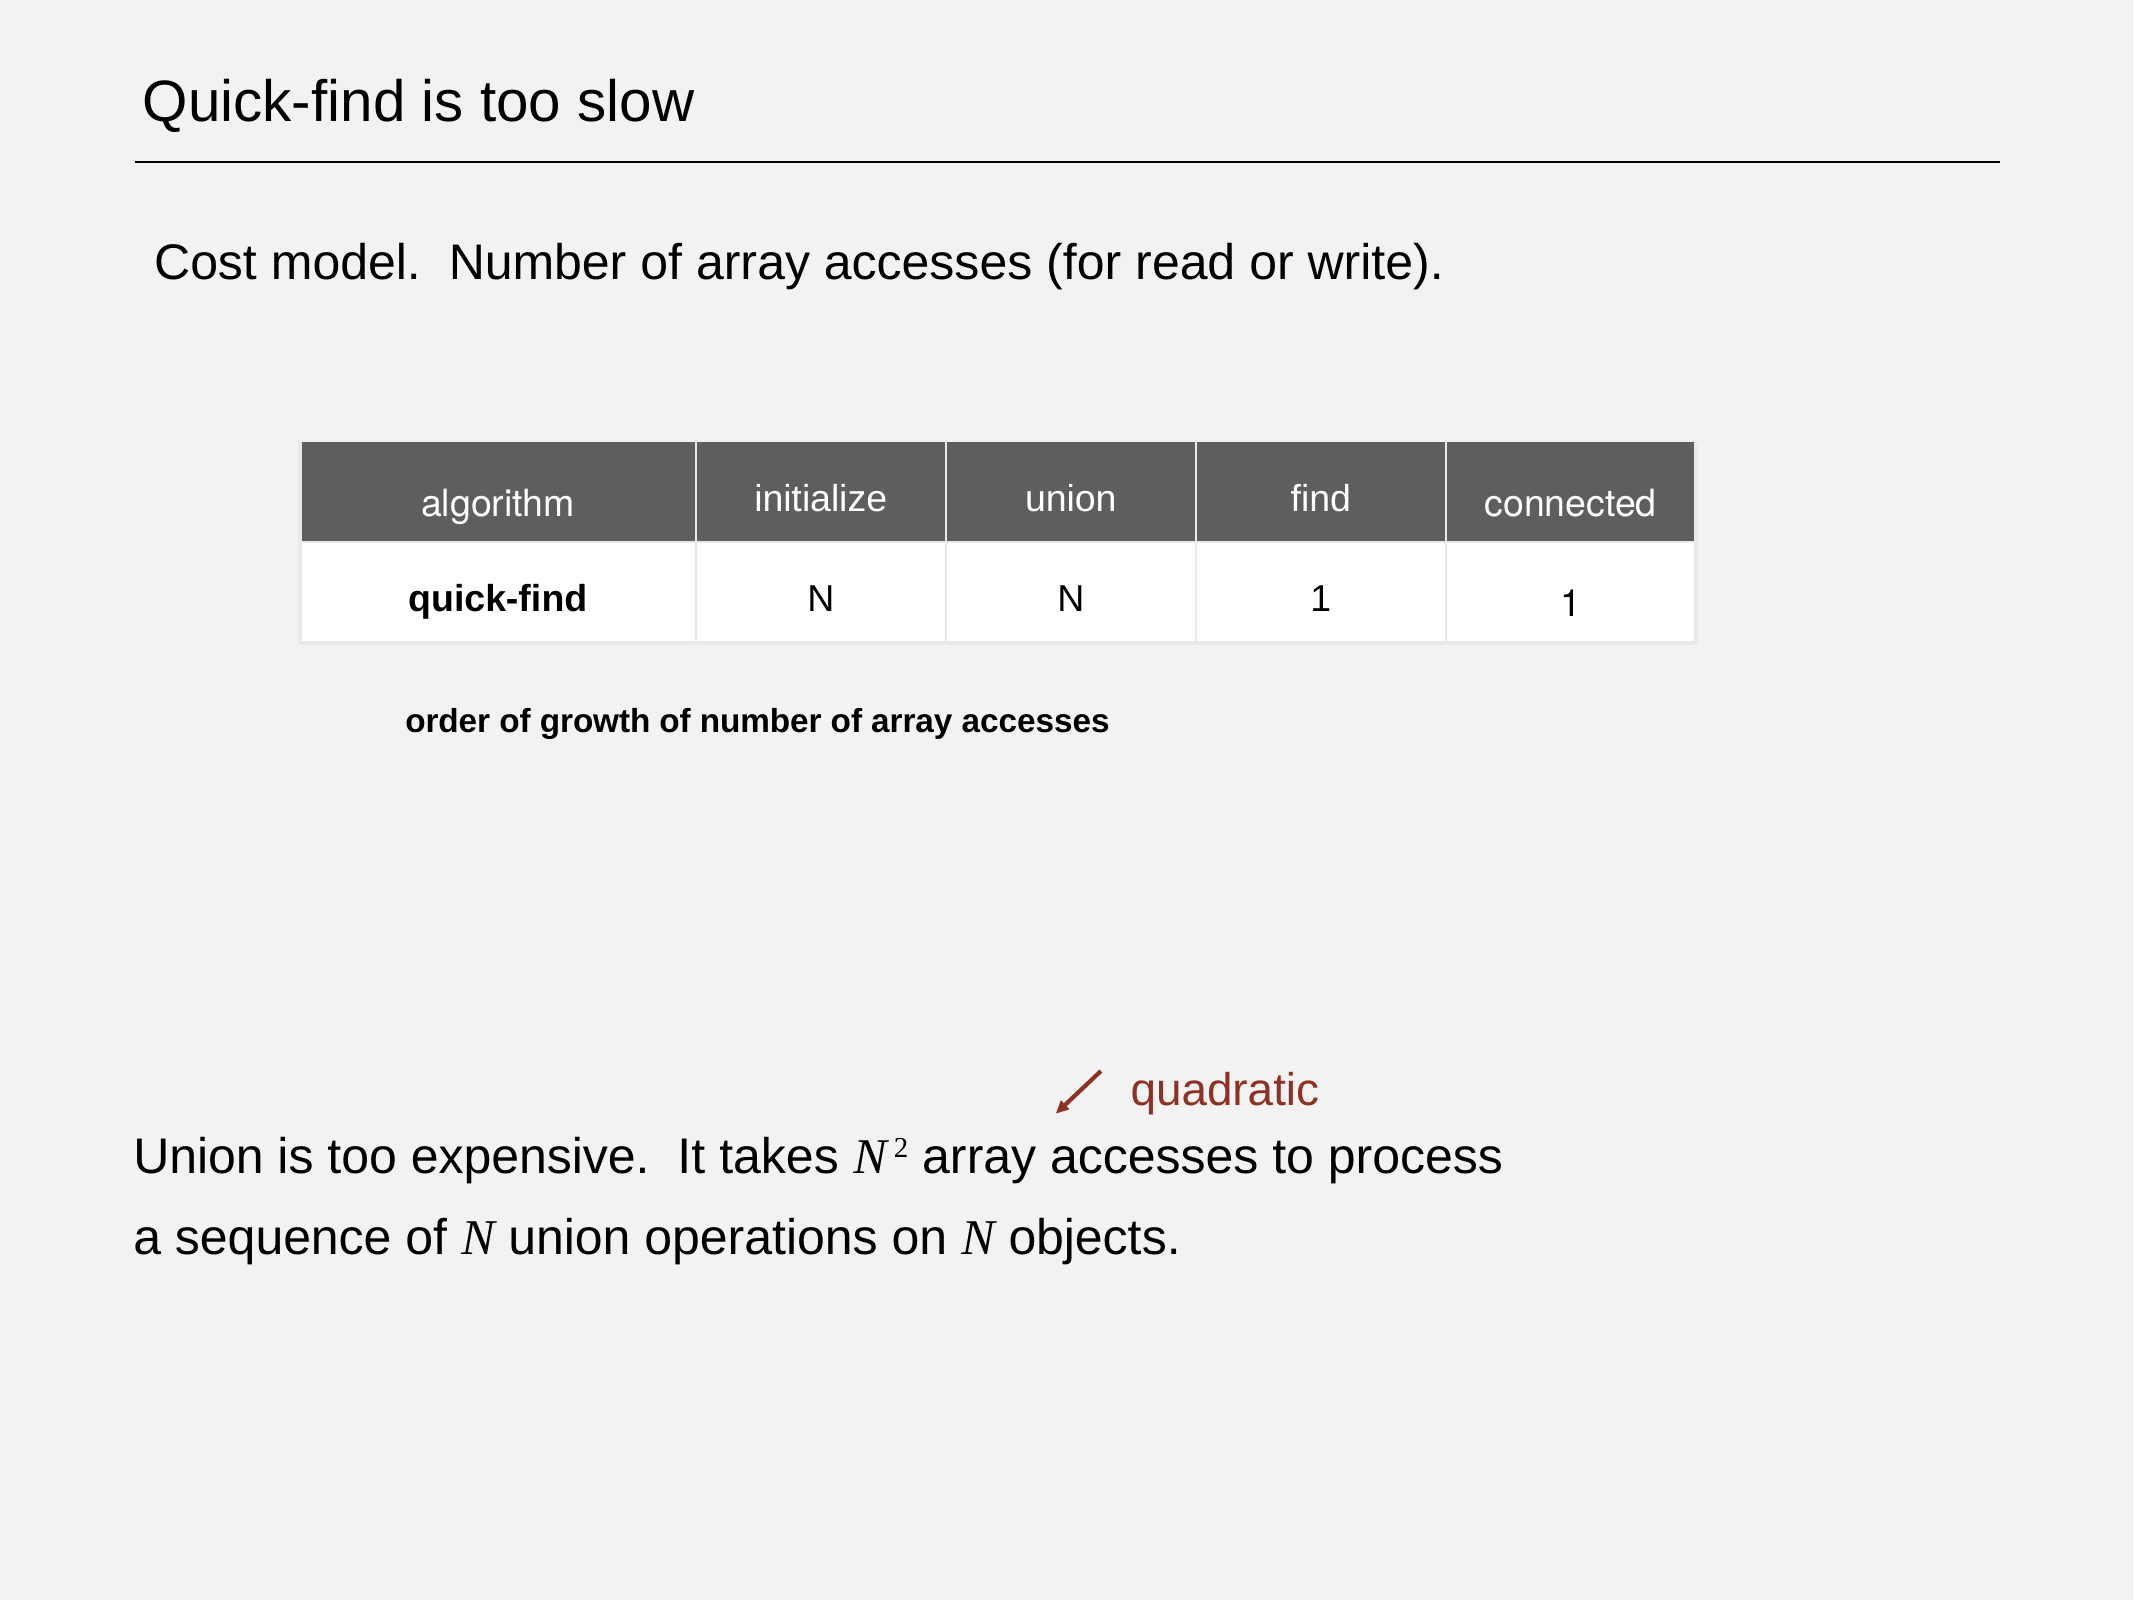

# Quick-find is too slow
Cost model.  Number of array accesses (for read or write).
Union is too expensive.  It takes N 2 array accesses to process
a sequence of N union operations on N objects.
| algorithm | initialize | union | find | connected |
| --- | --- | --- | --- | --- |
| quick-find | N | N | 1 | 1 |
order of growth of number of array accesses
quadratic

28